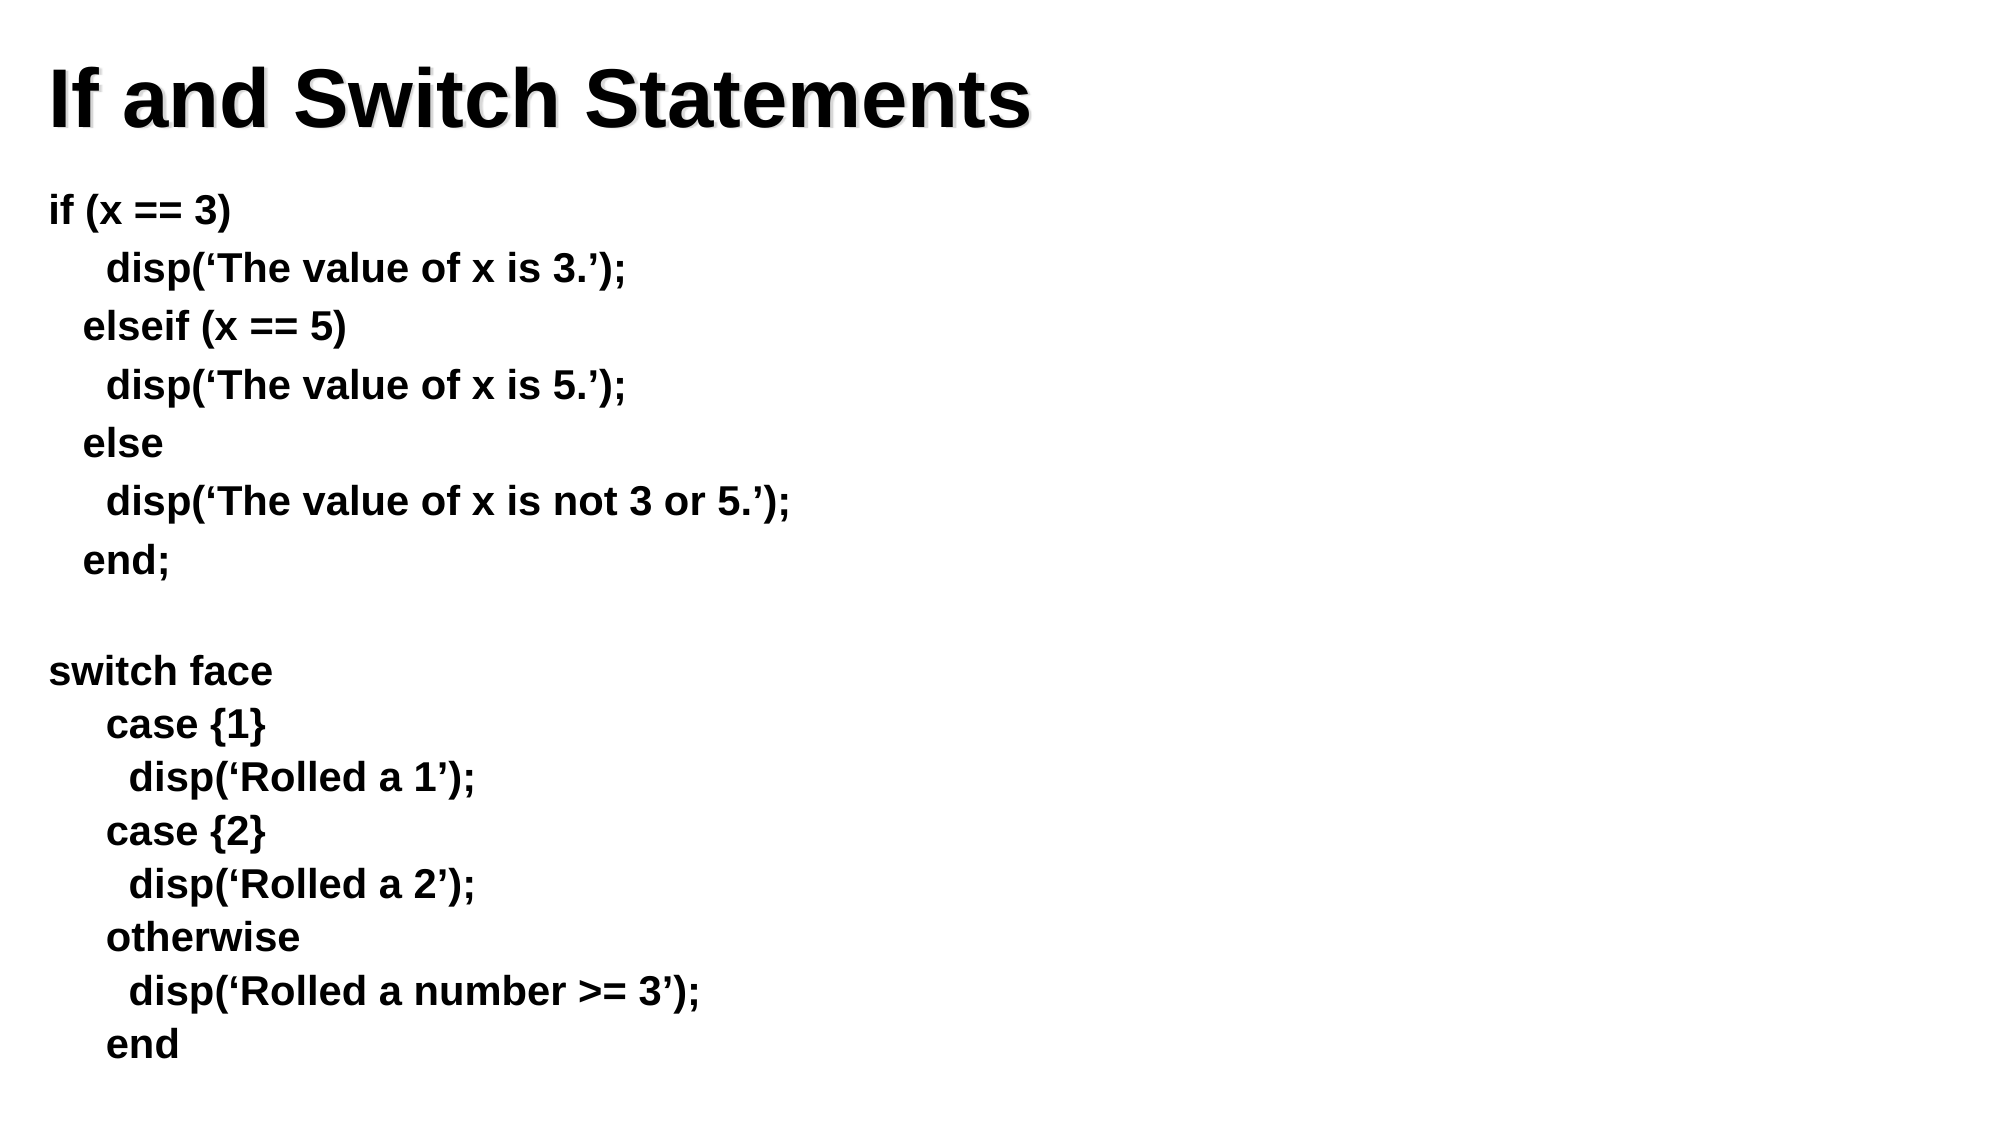

# If and Switch Statements
if (x == 3)
     disp(‘The value of x is 3.’);
   elseif (x == 5)
     disp(‘The value of x is 5.’);
   else
     disp(‘The value of x is not 3 or 5.’);
   end;

switch face
     case {1}
       disp(‘Rolled a 1’);
     case {2}
       disp(‘Rolled a 2’);
     otherwise
       disp(‘Rolled a number >= 3’);
     end